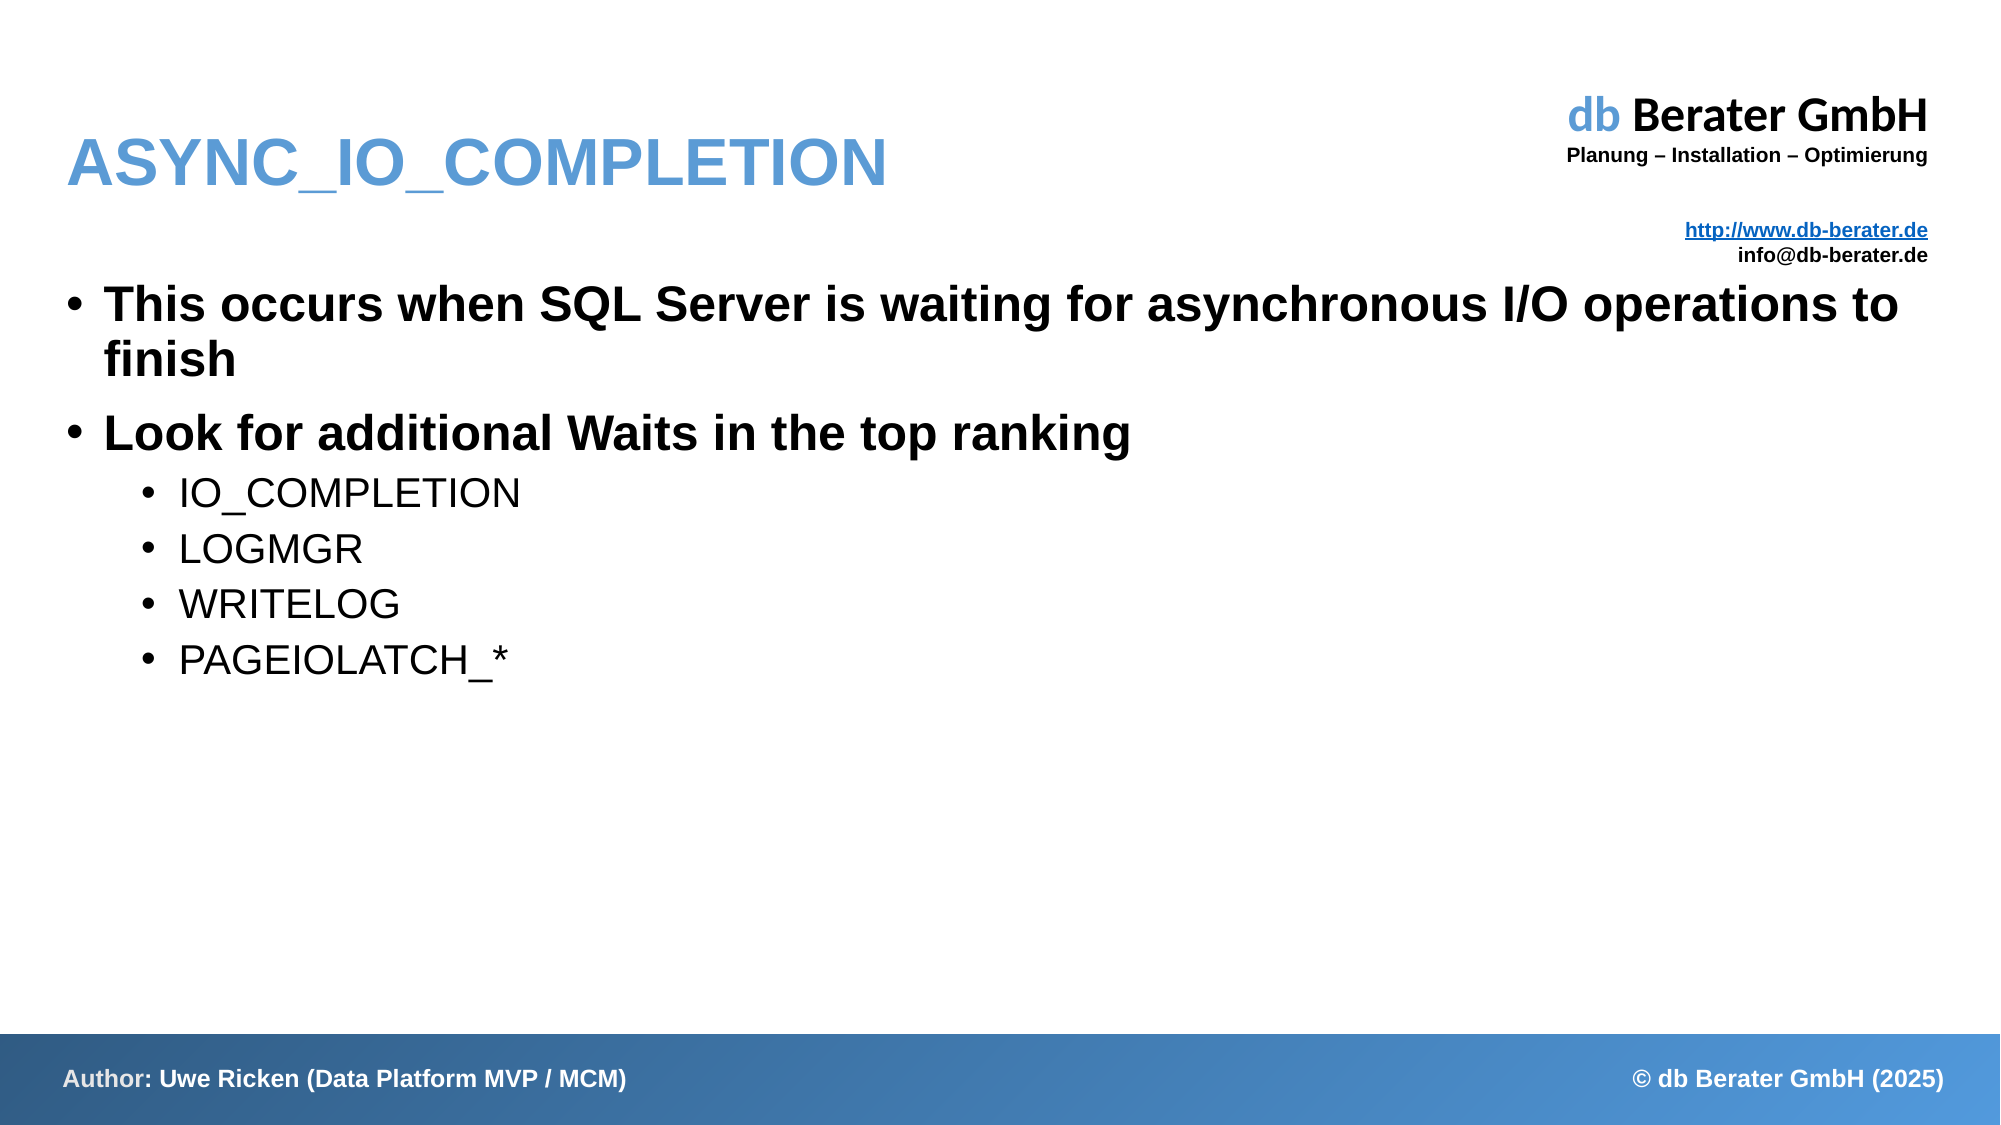

# ASYNC_IO_COMPLETION
This occurs when SQL Server is waiting for asynchronous I/O operations to finish
Look for additional Waits in the top ranking
IO_COMPLETION
LOGMGR
WRITELOG
PAGEIOLATCH_*